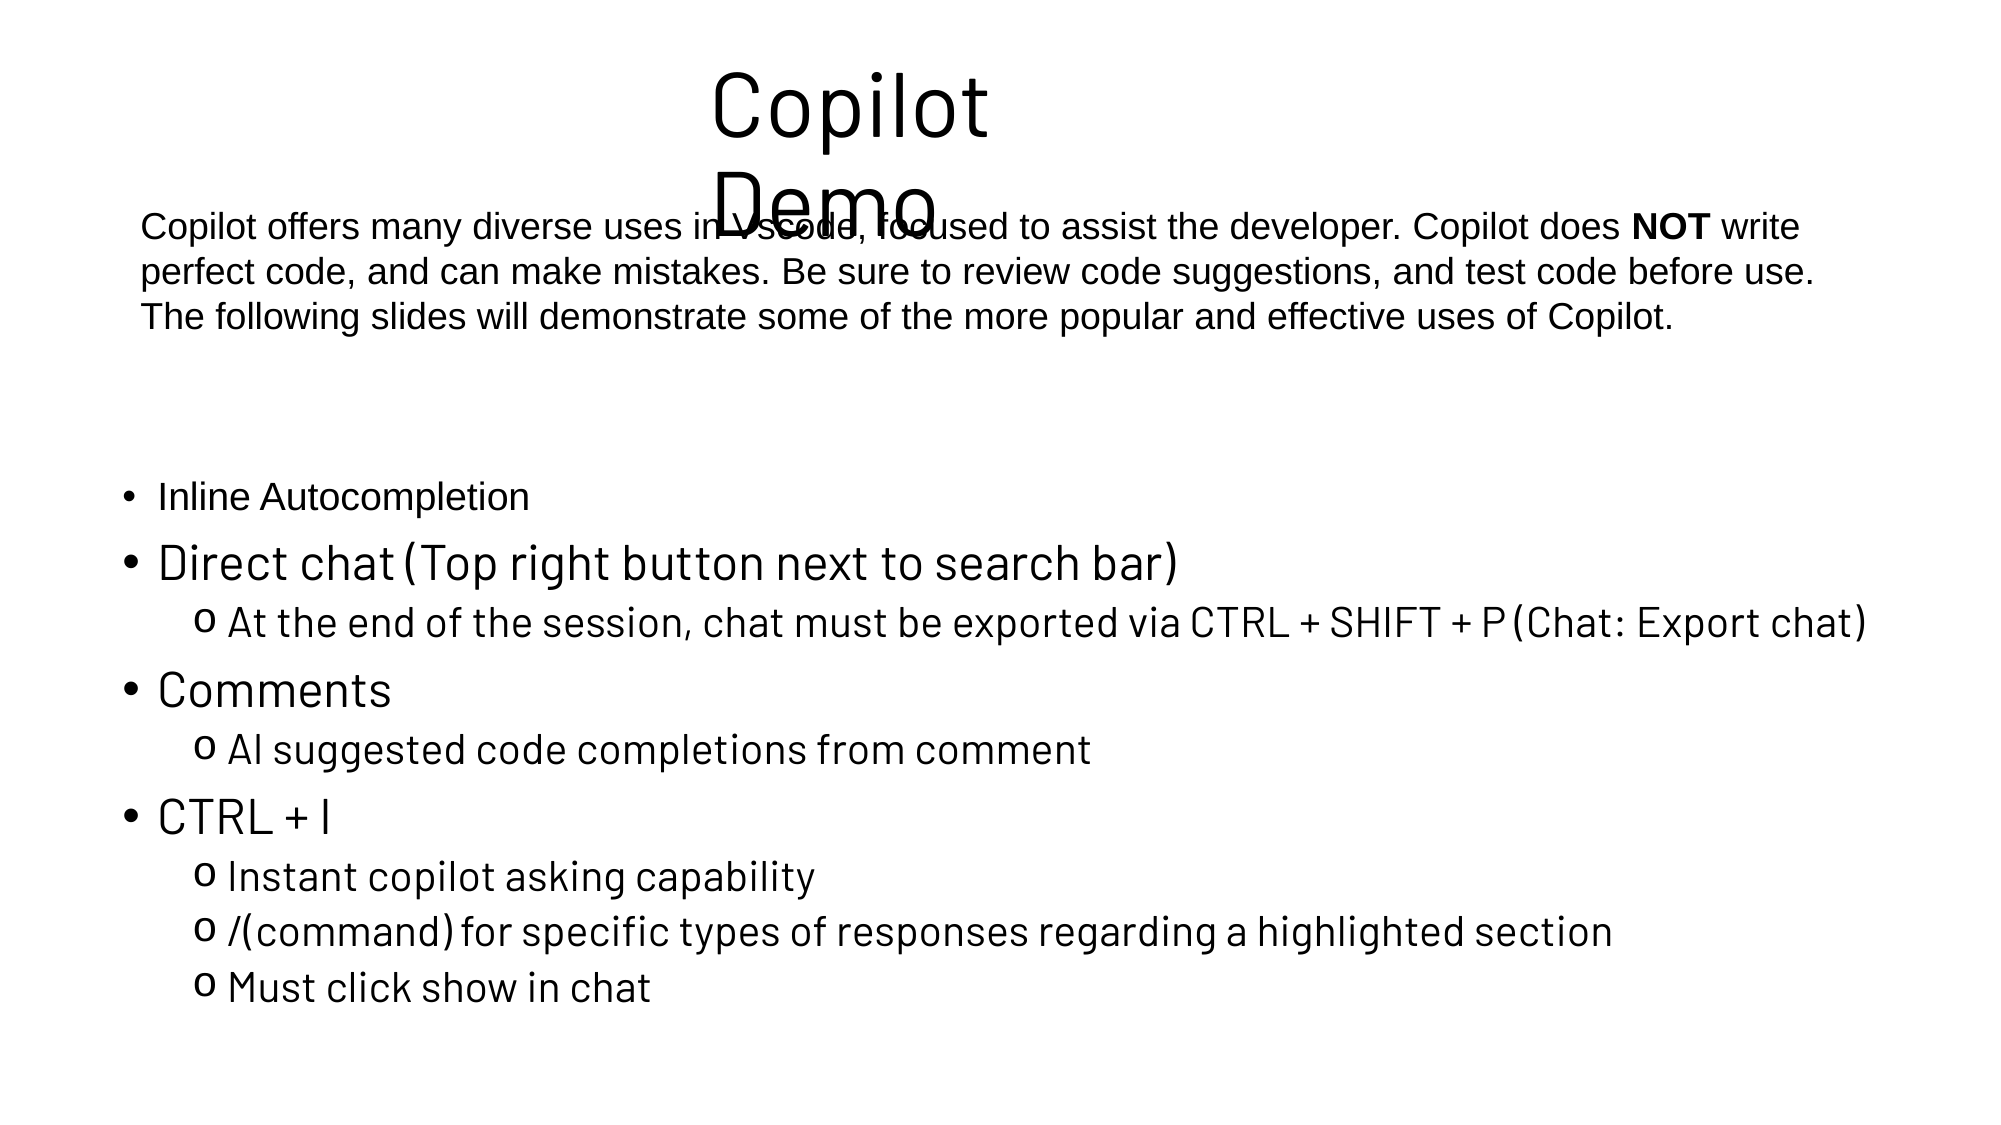

# Copilot Demo
Copilot offers many diverse uses in Vscode, focused to assist the developer. Copilot does NOT write perfect code, and can make mistakes. Be sure to review code suggestions, and test code before use. The following slides will demonstrate some of the more popular and effective uses of Copilot.

Inline Autocompletion
Direct chat (Top right button next to search bar)
At the end of the session, chat must be exported via CTRL + SHIFT + P (Chat: Export chat)
Comments
AI suggested code completions from comment
CTRL + I
Instant copilot asking capability
/(command) for specific types of responses regarding a highlighted section
Must click show in chat